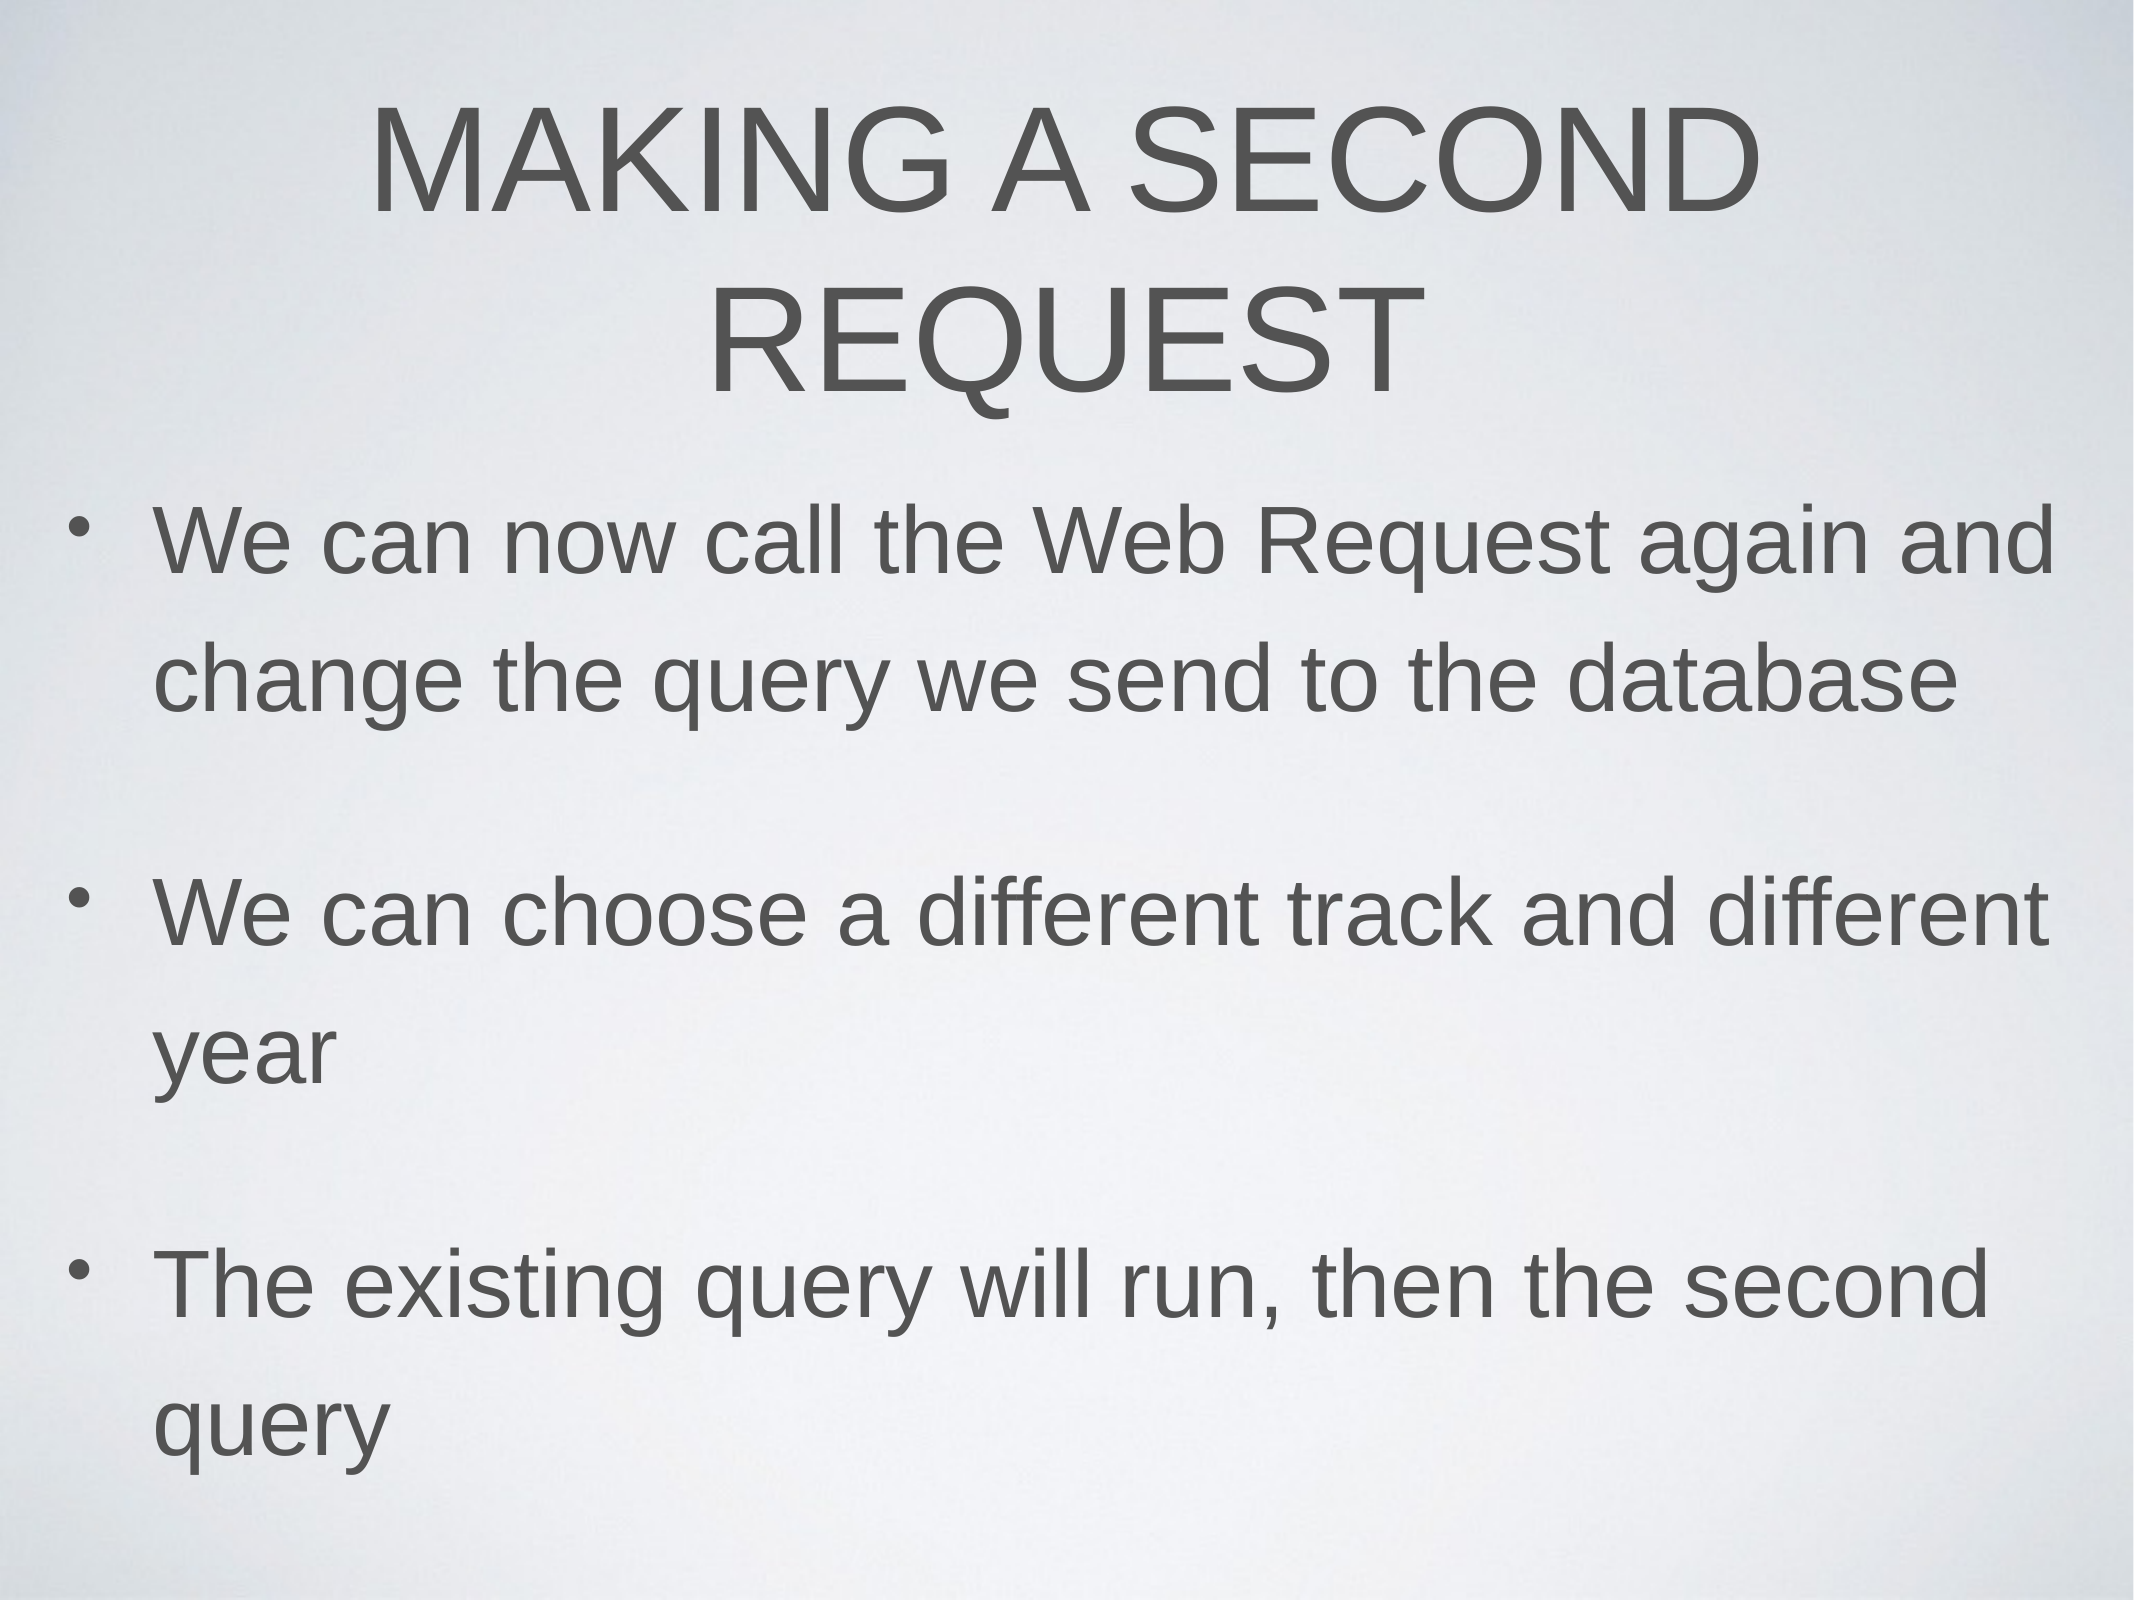

# Making a second request
We can now call the Web Request again and change the query we send to the database
We can choose a different track and different year
The existing query will run, then the second query